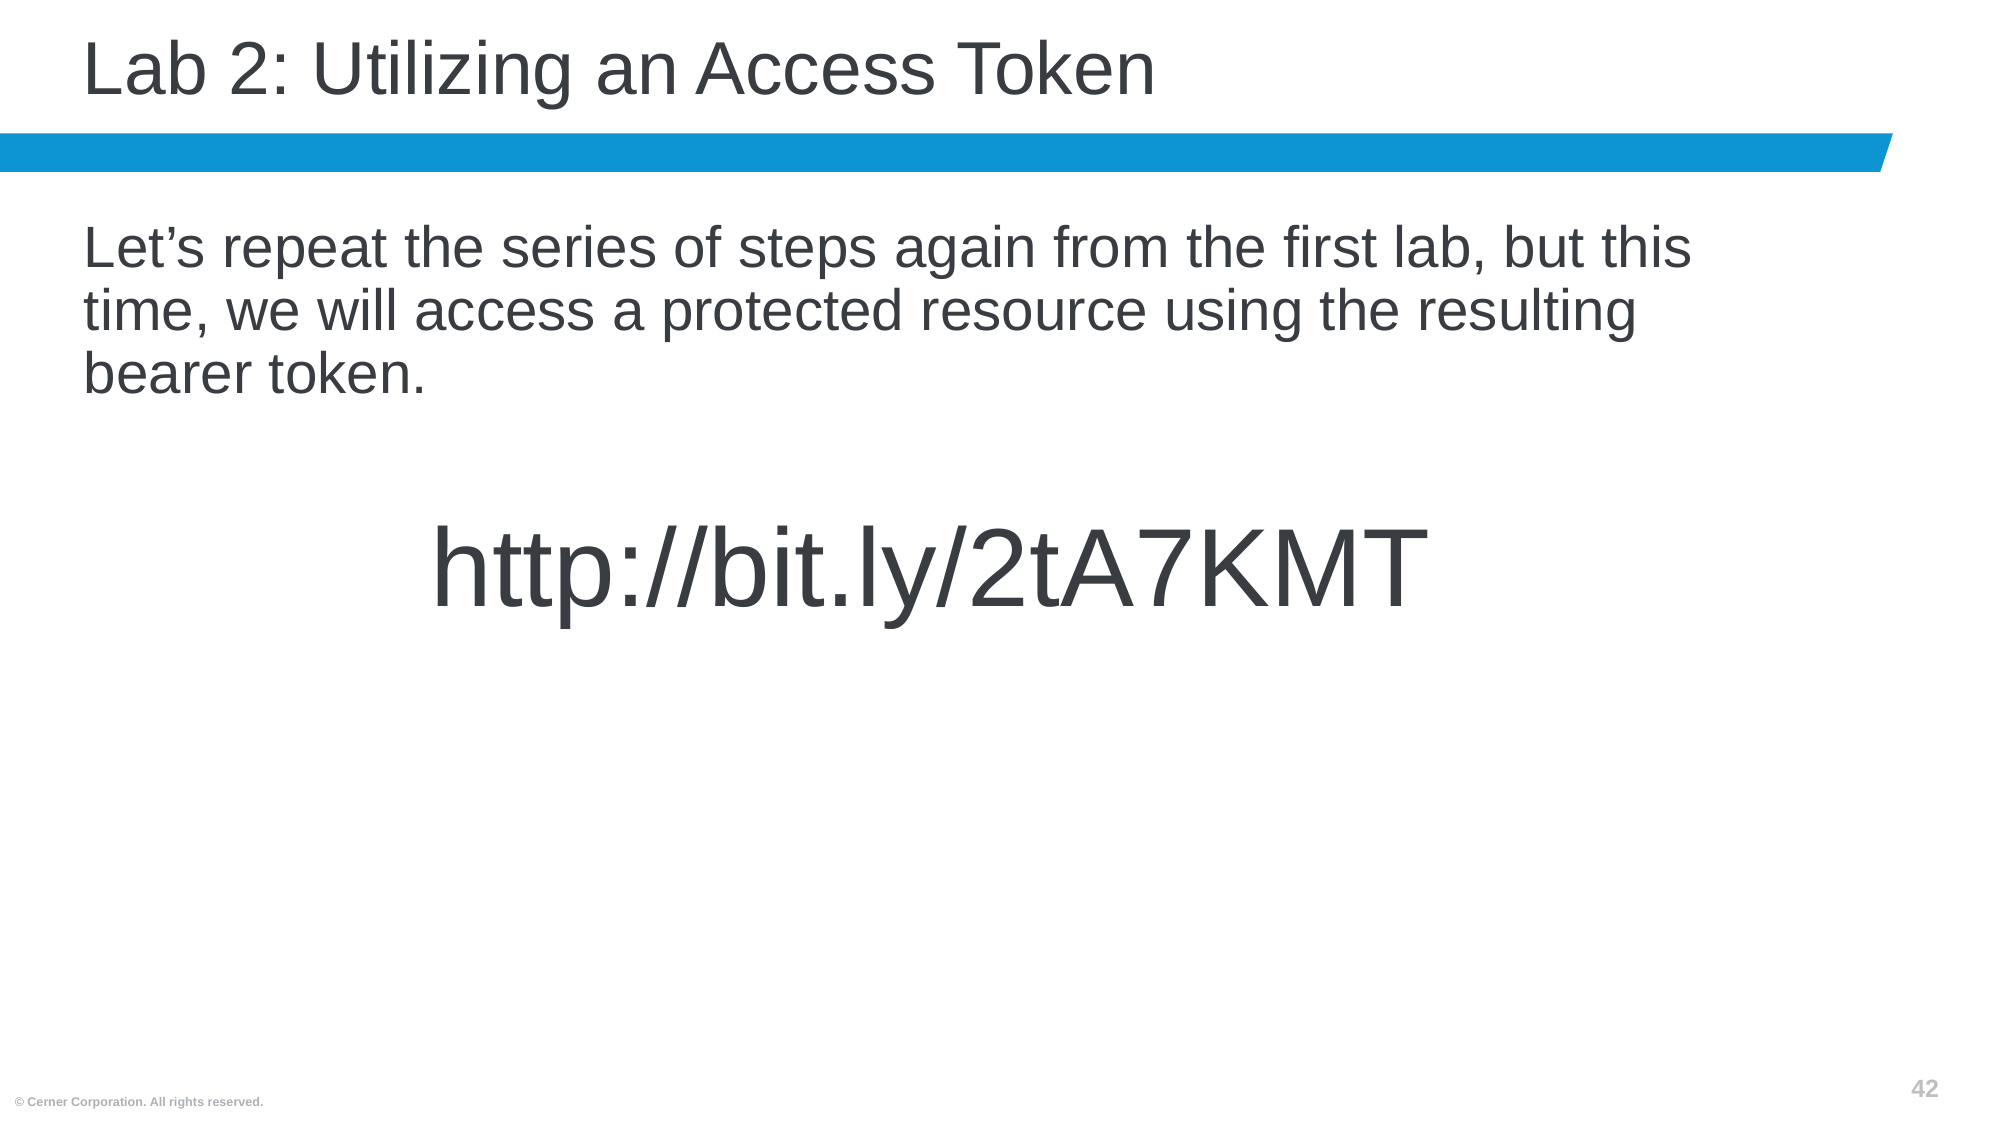

# Lab 2: Utilizing an Access Token
Let’s repeat the series of steps again from the first lab, but this time, we will access a protected resource using the resulting bearer token.

http://bit.ly/2tA7KMT